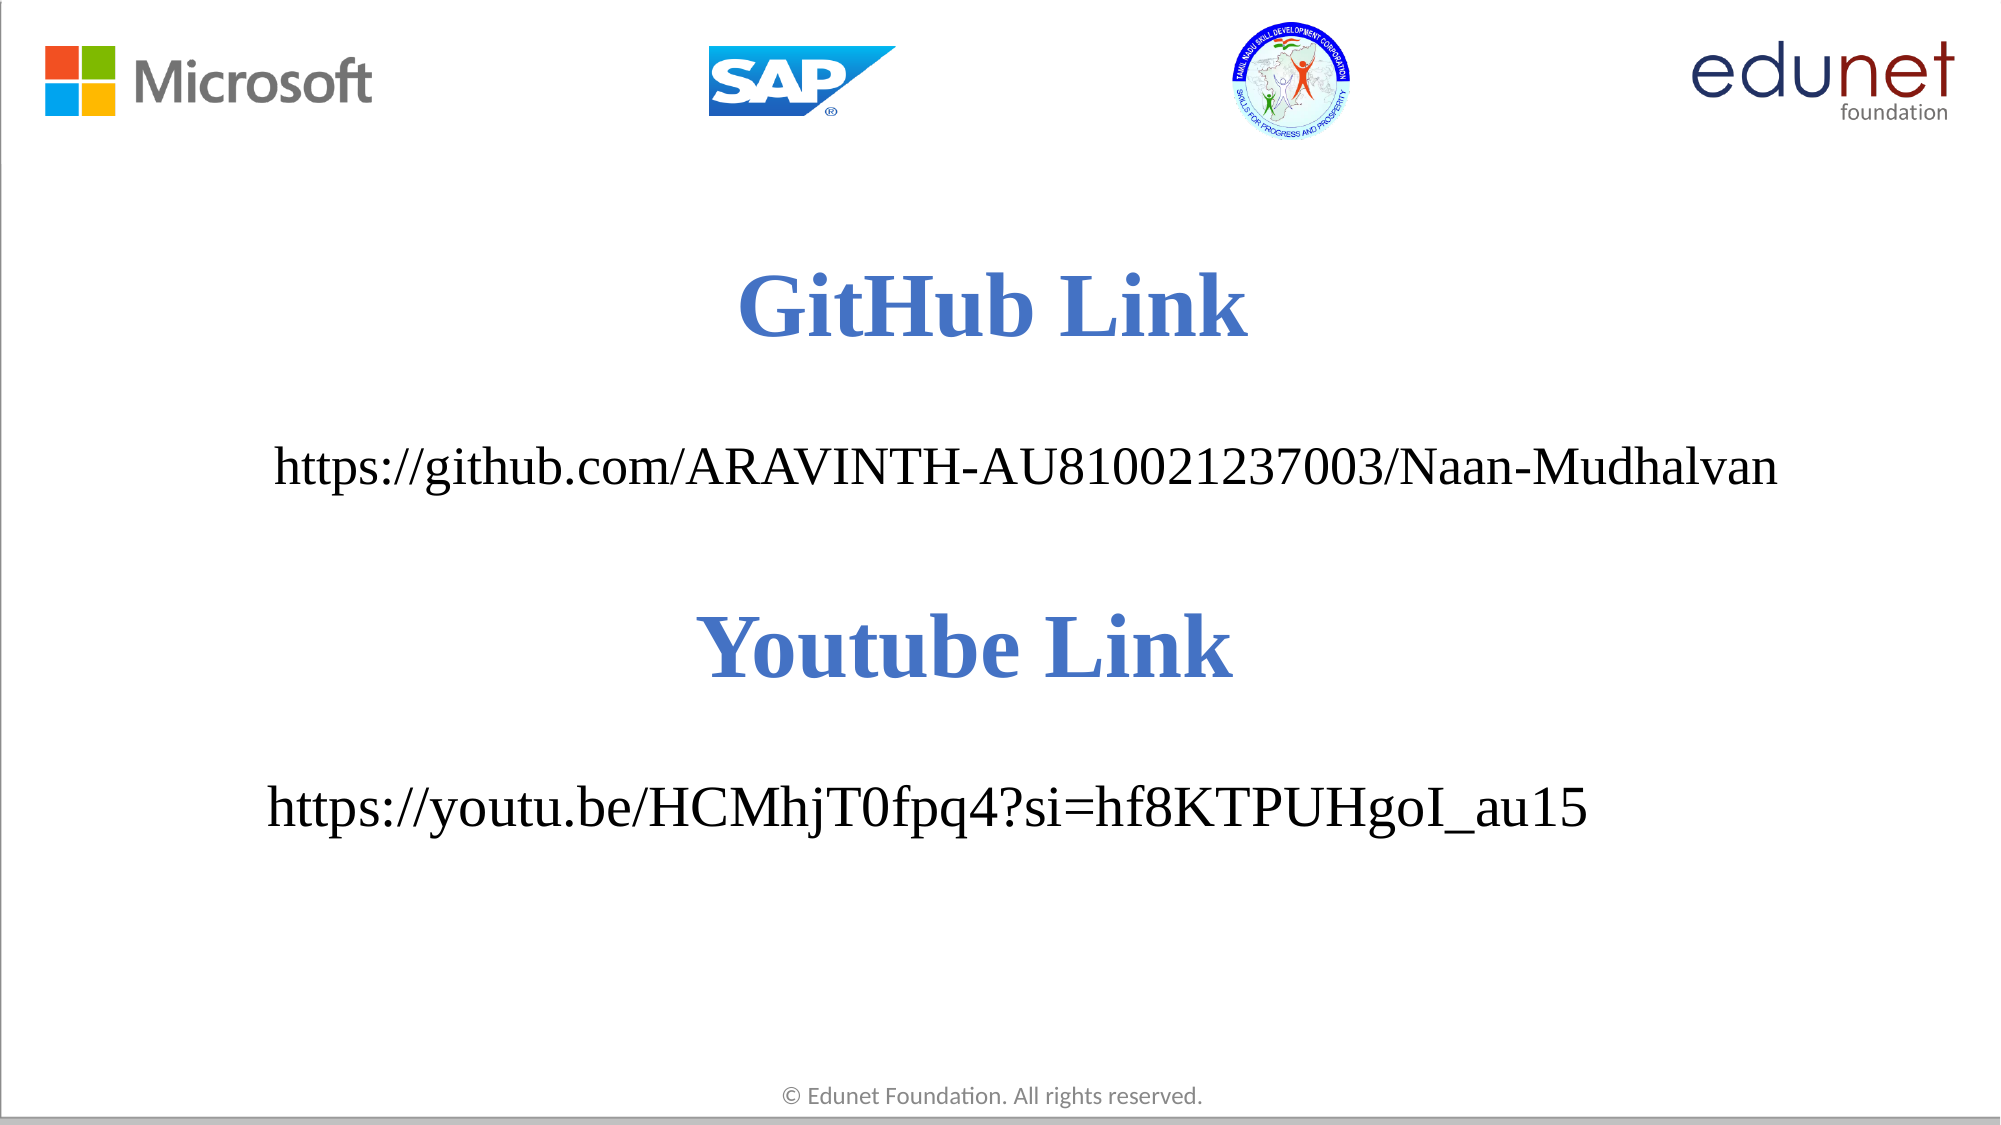

# GitHub Link
https://github.com/ARAVINTH-AU810021237003/Naan-Mudhalvan
Youtube Link
https://youtu.be/HCMhjT0fpq4?si=hf8KTPUHgoI_au15
© Edunet Foundation. All rights reserved.